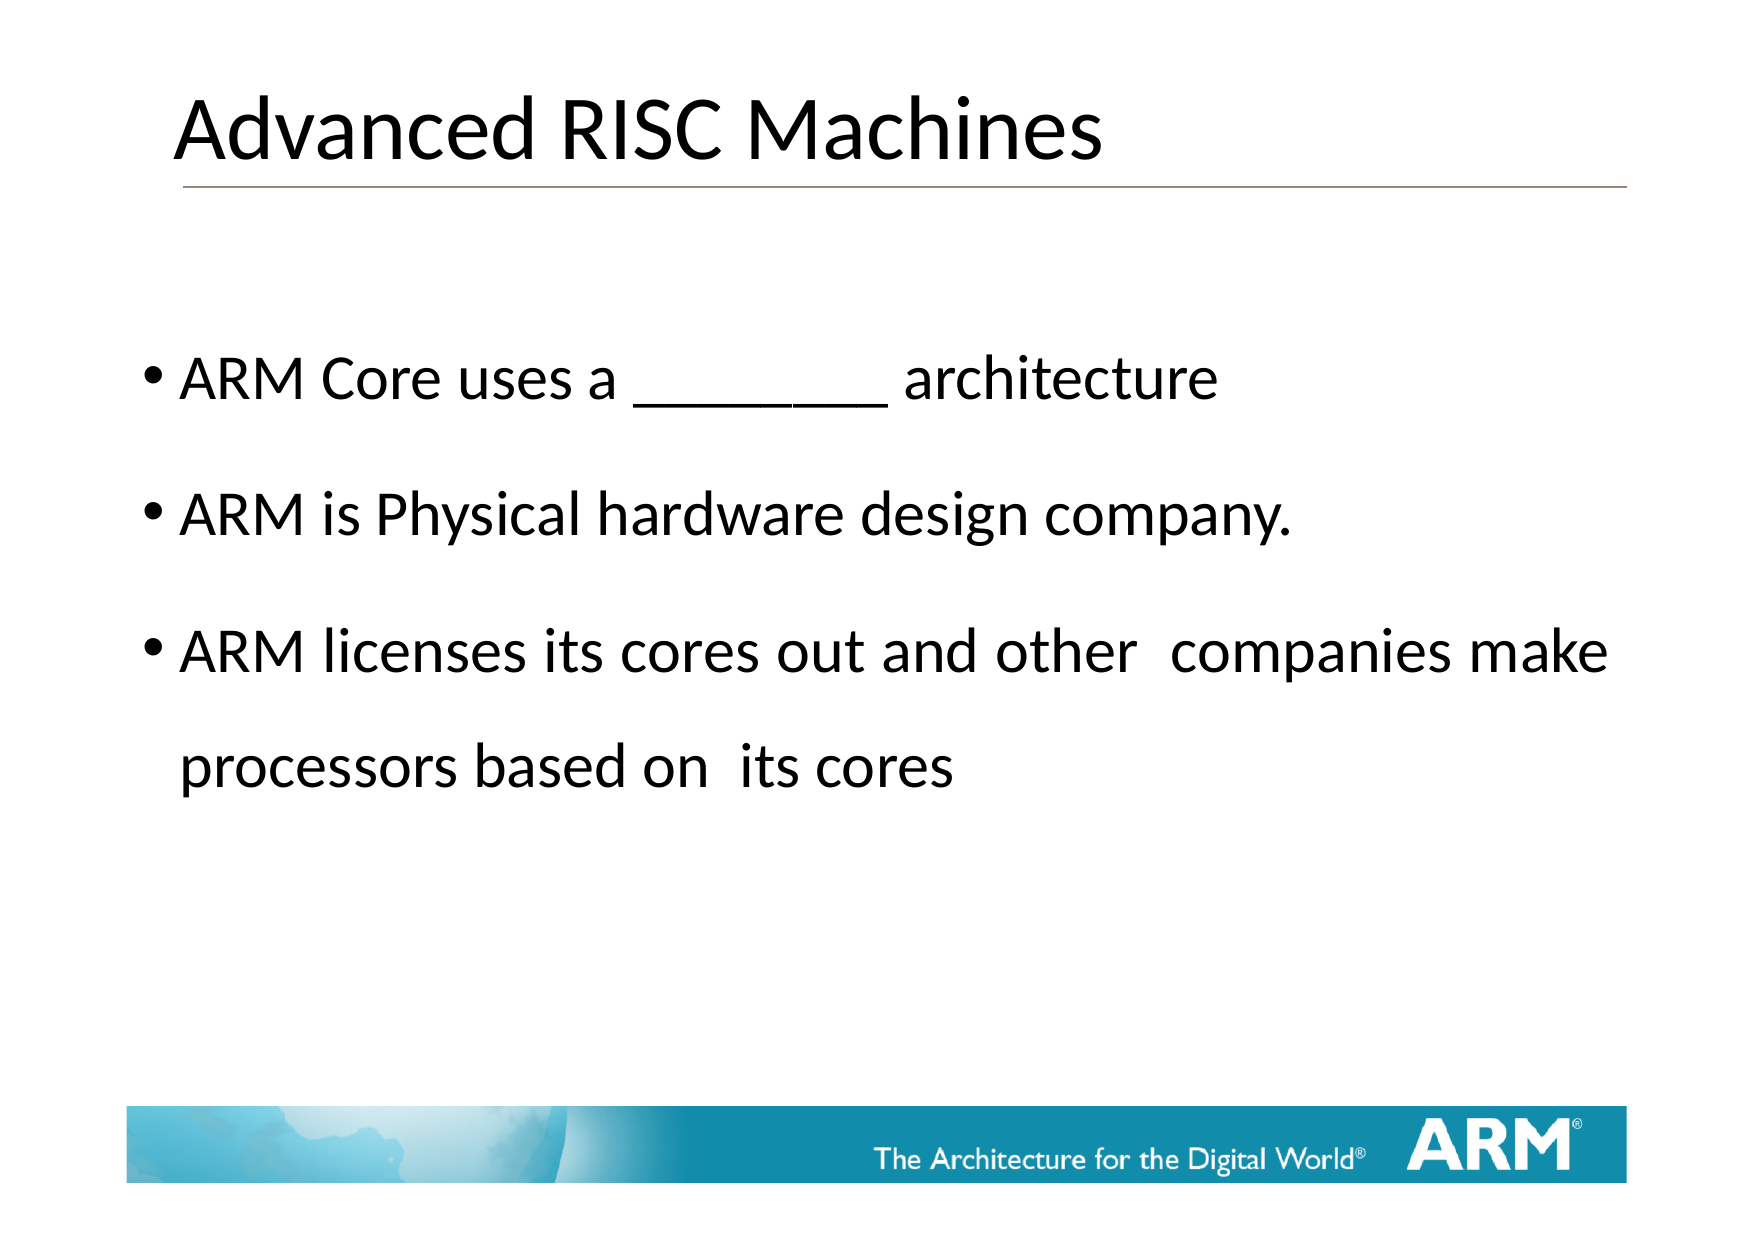

# Advanced RISC Machines
ARM Core uses a ________ architecture
ARM is Physical hardware design company.
ARM licenses its cores out and other  companies make processors based on  its cores